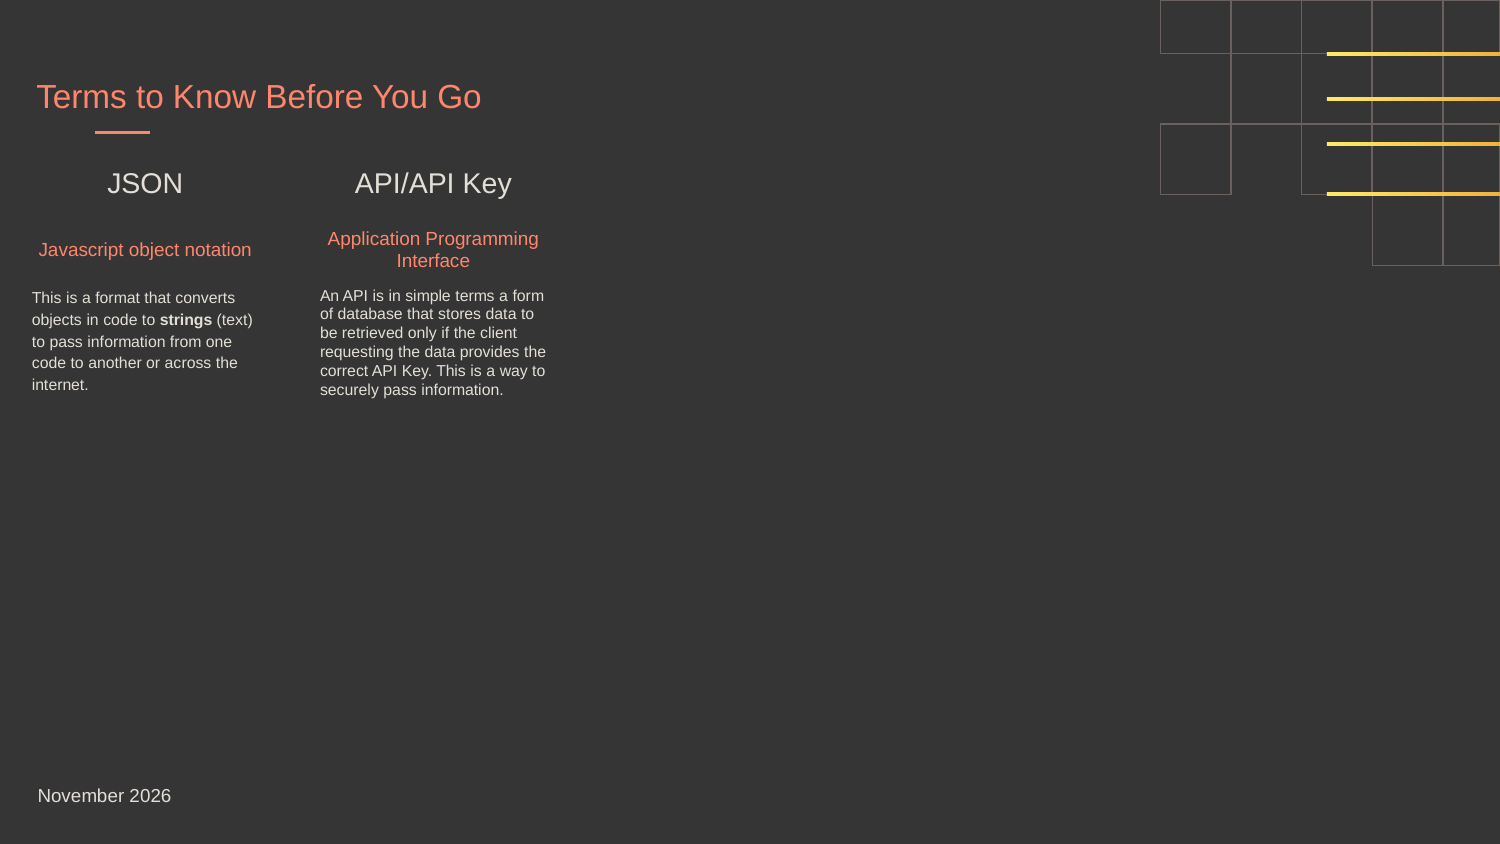

Terms to Know Before You Go
JSON
API/API Key

Application Programming Interface

# Javascript object notation
This is a format that converts objects in code to strings (text) to pass information from one code to another or across the internet.
An API is in simple terms a form of database that stores data to be retrieved only if the client requesting the data provides the correct API Key. This is a way to securely pass information.

November 2026